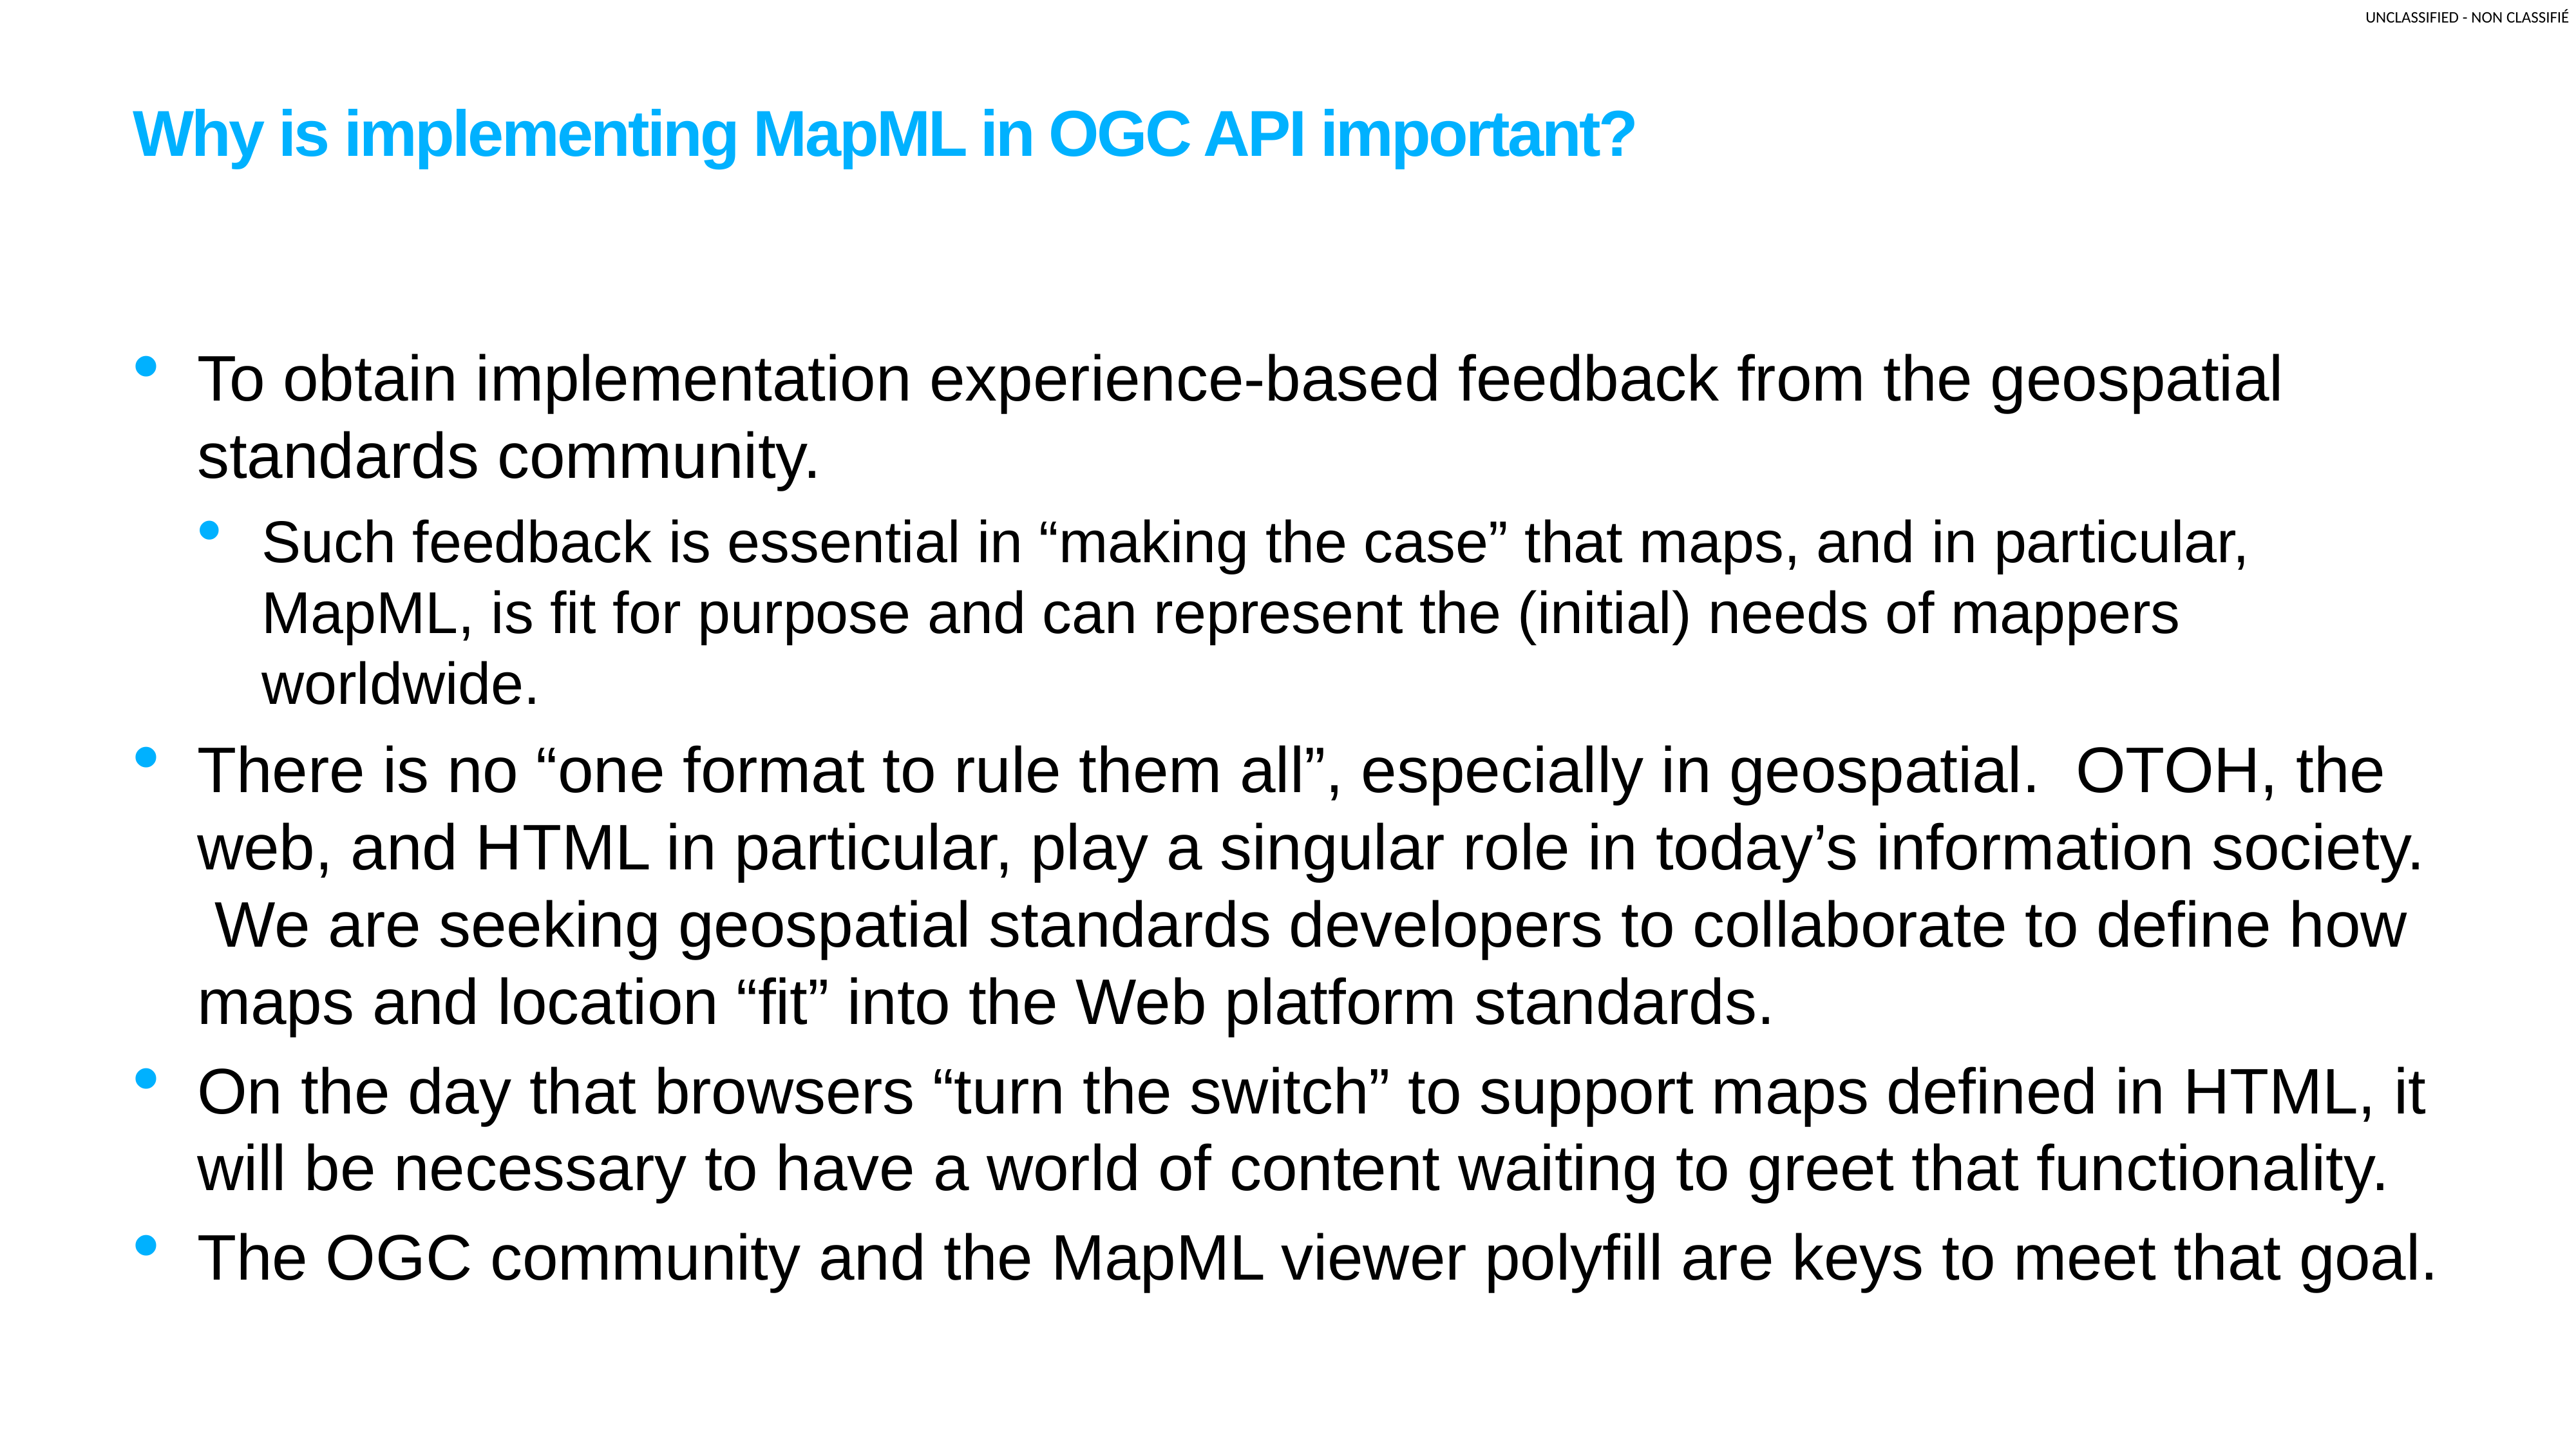

# Why is implementing MapML in OGC API important?
To obtain implementation experience-based feedback from the geospatial standards community.
Such feedback is essential in “making the case” that maps, and in particular, MapML, is fit for purpose and can represent the (initial) needs of mappers worldwide.
There is no “one format to rule them all”, especially in geospatial.  OTOH, the web, and HTML in particular, play a singular role in today’s information society.  We are seeking geospatial standards developers to collaborate to define how maps and location “fit” into the Web platform standards.
On the day that browsers “turn the switch” to support maps defined in HTML, it will be necessary to have a world of content waiting to greet that functionality.
The OGC community and the MapML viewer polyfill are keys to meet that goal.